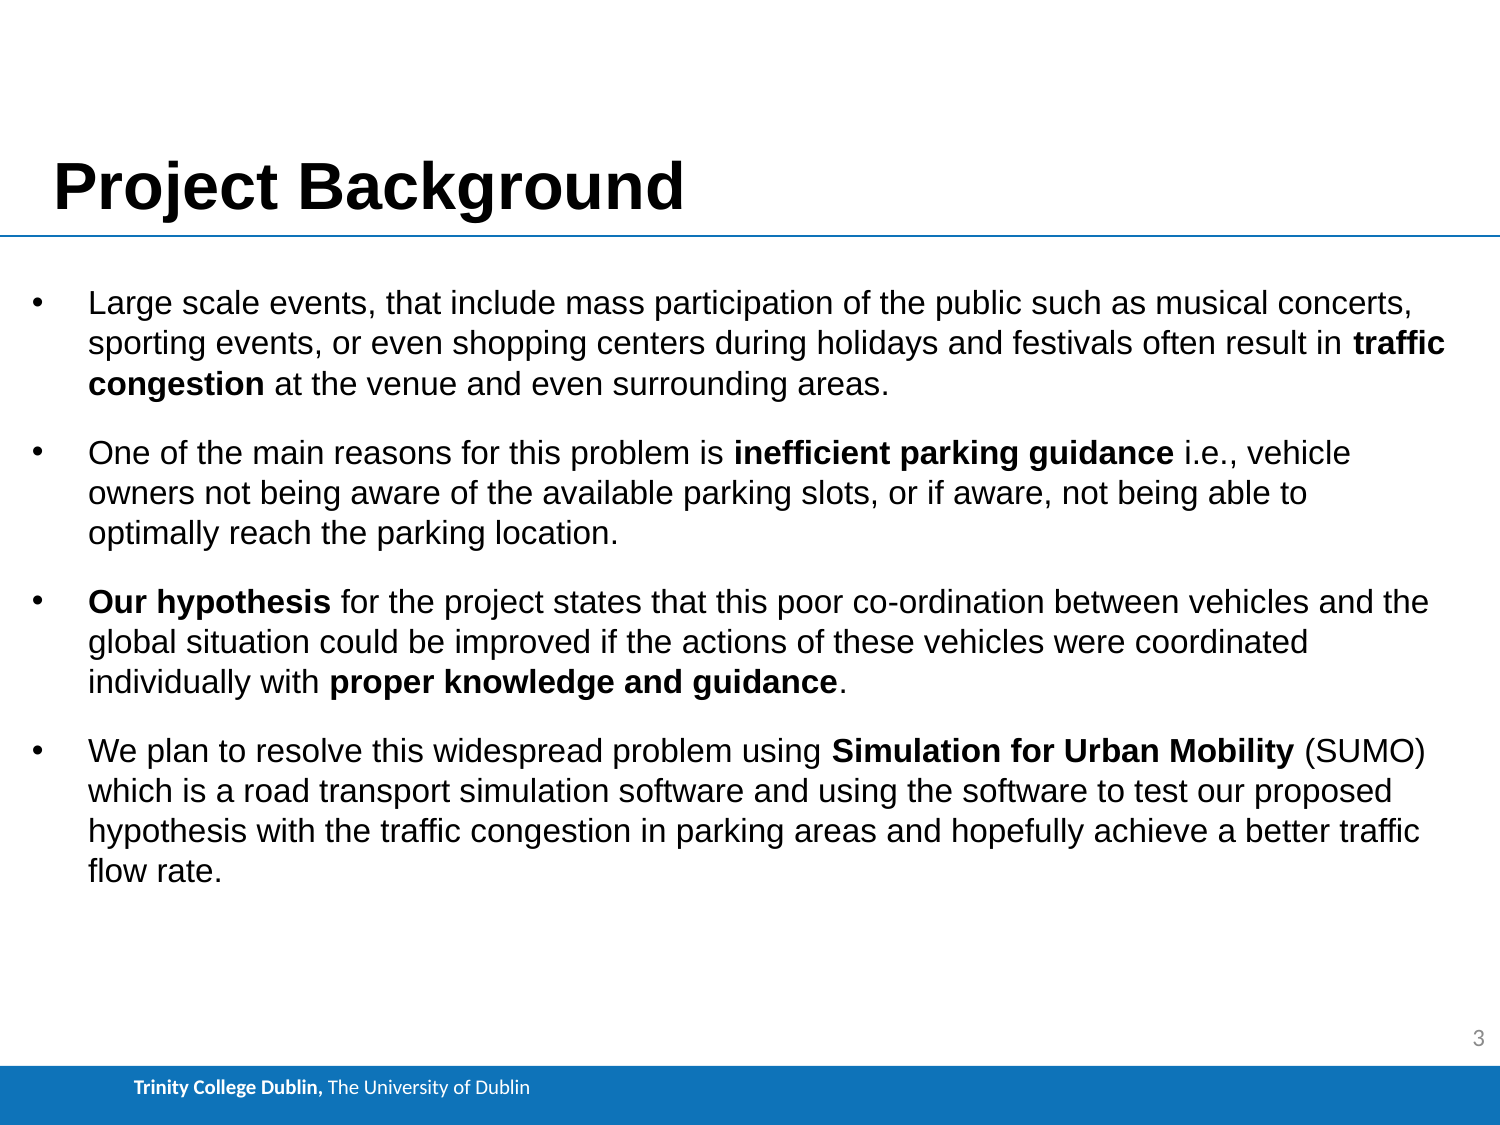

# Project Background

Large scale events, that include mass participation of the public such as musical concerts, sporting events, or even shopping centers during holidays and festivals often result in traffic congestion at the venue and even surrounding areas.
One of the main reasons for this problem is inefficient parking guidance i.e., vehicle owners not being aware of the available parking slots, or if aware, not being able to optimally reach the parking location.
Our hypothesis for the project states that this poor co-ordination between vehicles and the global situation could be improved if the actions of these vehicles were coordinated individually with proper knowledge and guidance.
We plan to resolve this widespread problem using Simulation for Urban Mobility (SUMO) which is a road transport simulation software and using the software to test our proposed hypothesis with the traffic congestion in parking areas and hopefully achieve a better traffic flow rate.
3